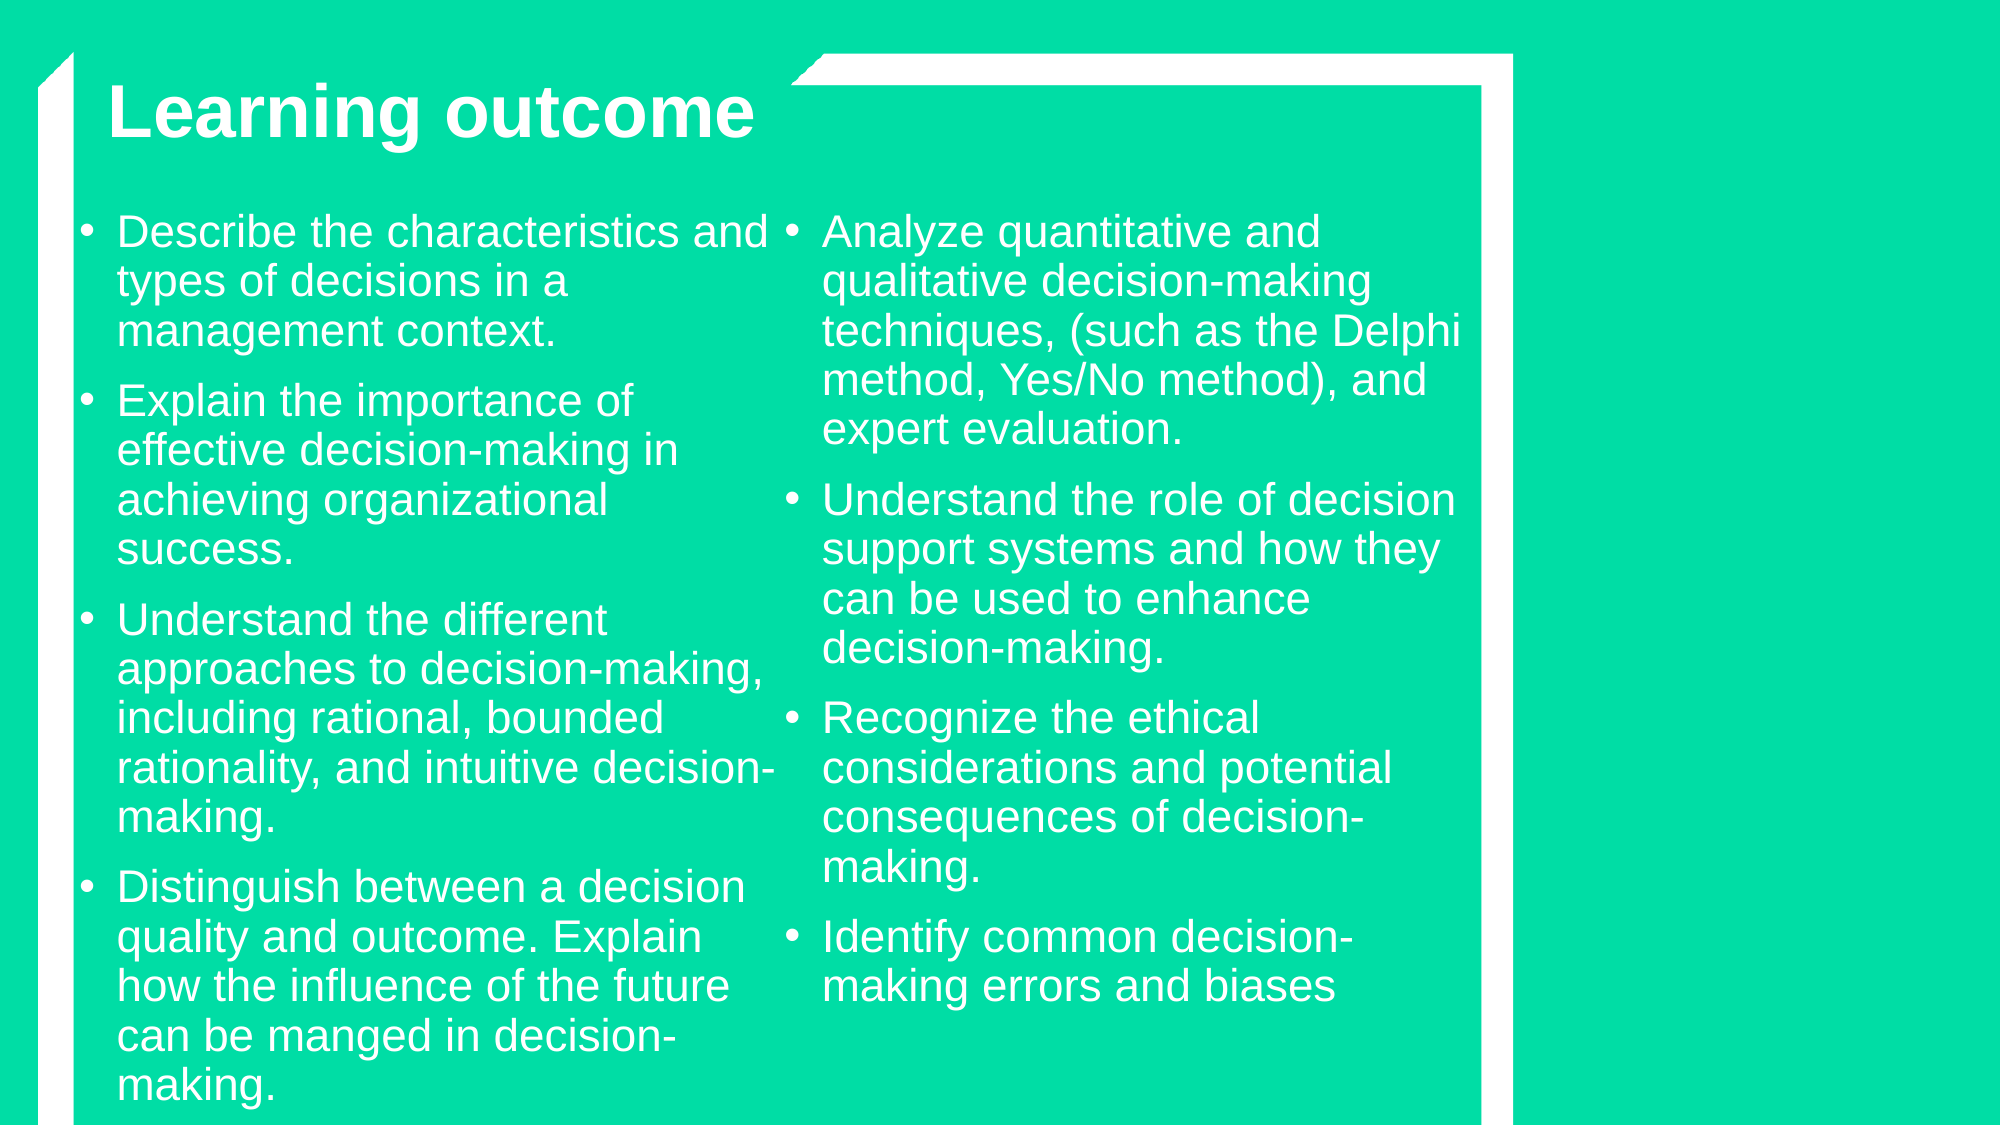

Learning outcome
Describe the characteristics and types of decisions in a management context.
Explain the importance of effective decision-making in achieving organizational success.
Understand the different approaches to decision-making, including rational, bounded rationality, and intuitive decision-making.
Distinguish between a decision quality and outcome. Explain how the influence of the future can be manged in decision-making.
Analyze quantitative and qualitative decision-making techniques, (such as the Delphi method, Yes/No method), and expert evaluation.
Understand the role of decision support systems and how they can be used to enhance decision-making.
Recognize the ethical considerations and potential consequences of decision-making.
Identify common decision-making errors and biases